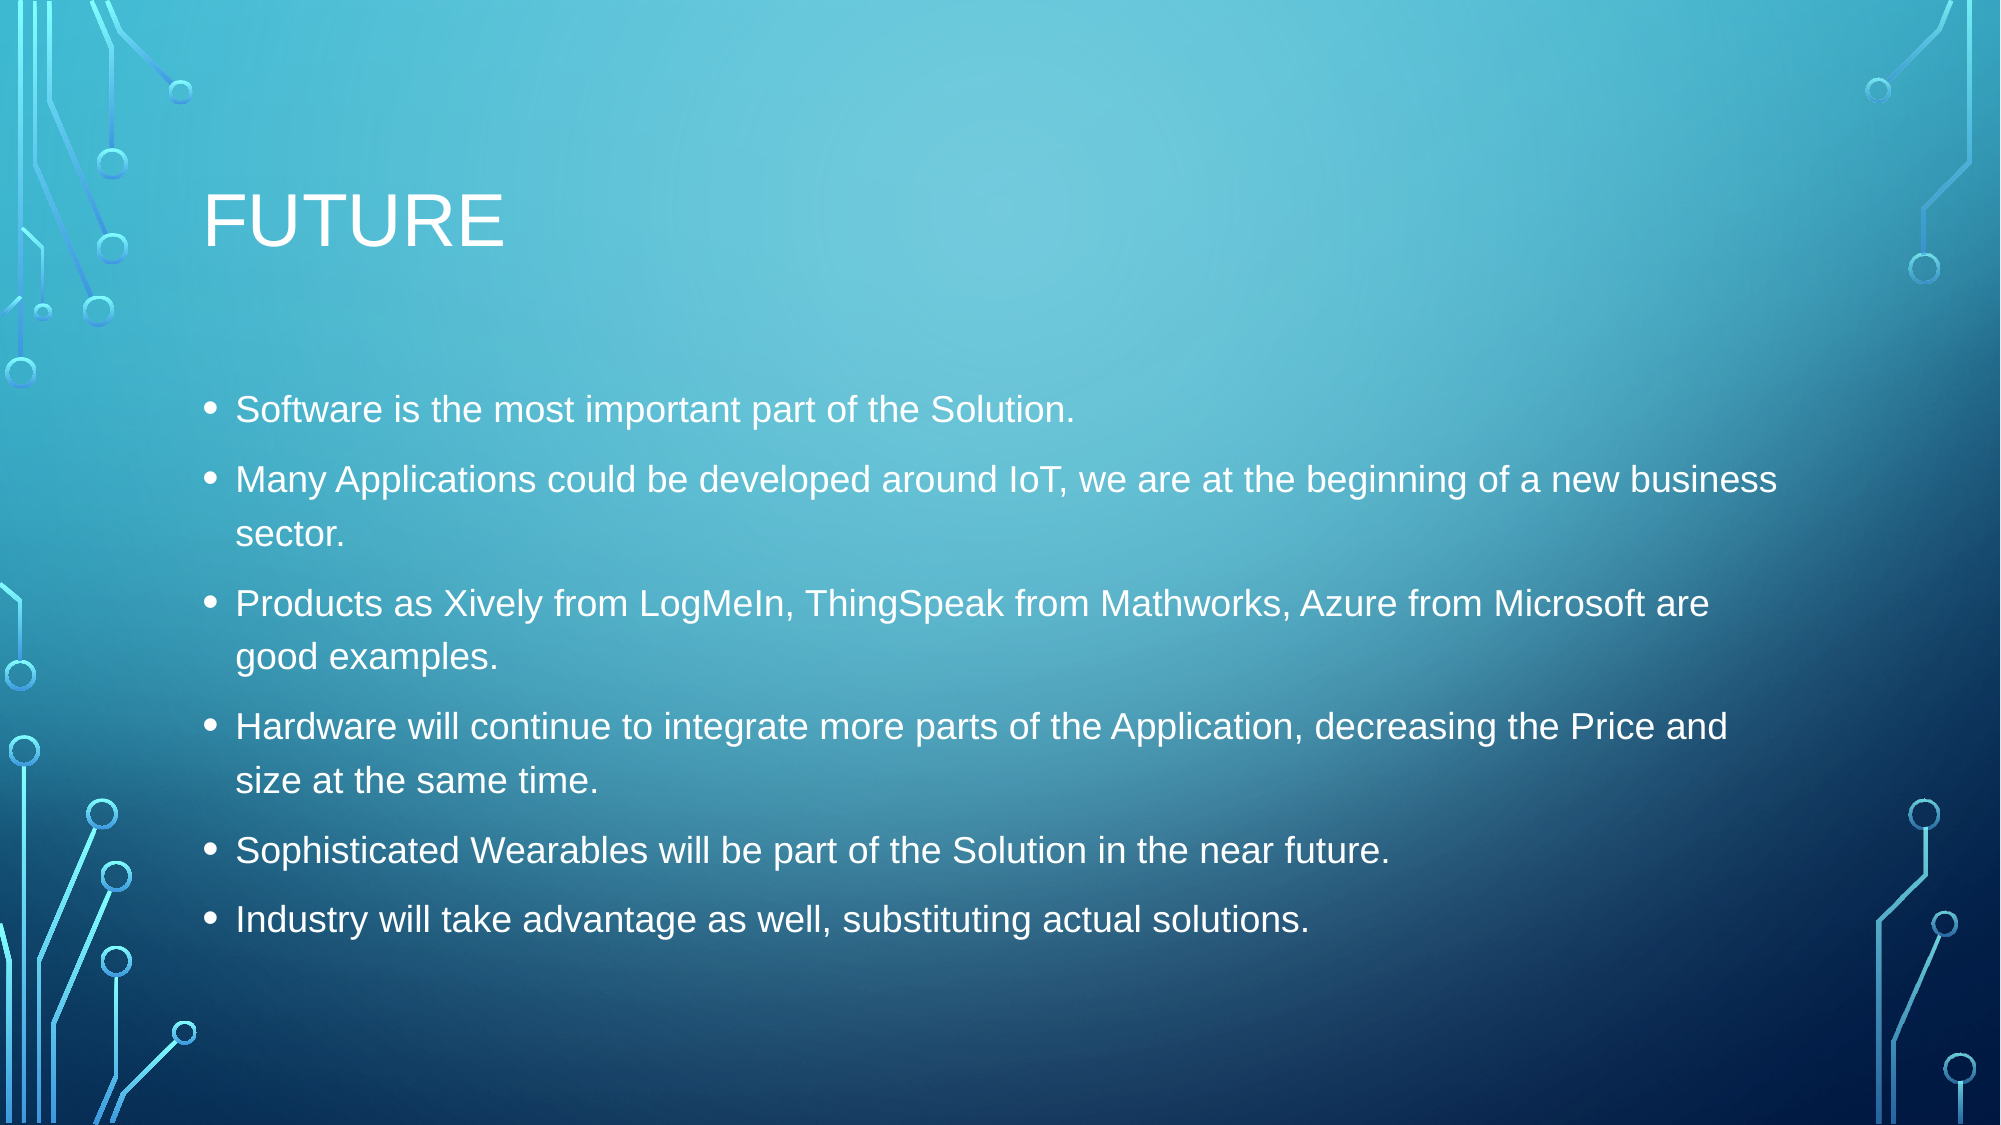

# FUTURE
Software is the most important part of the Solution.
Many Applications could be developed around IoT, we are at the beginning of a new business sector.
Products as Xively from LogMeIn, ThingSpeak from Mathworks, Azure from Microsoft are good examples.
Hardware will continue to integrate more parts of the Application, decreasing the Price and size at the same time.
Sophisticated Wearables will be part of the Solution in the near future.
Industry will take advantage as well, substituting actual solutions.